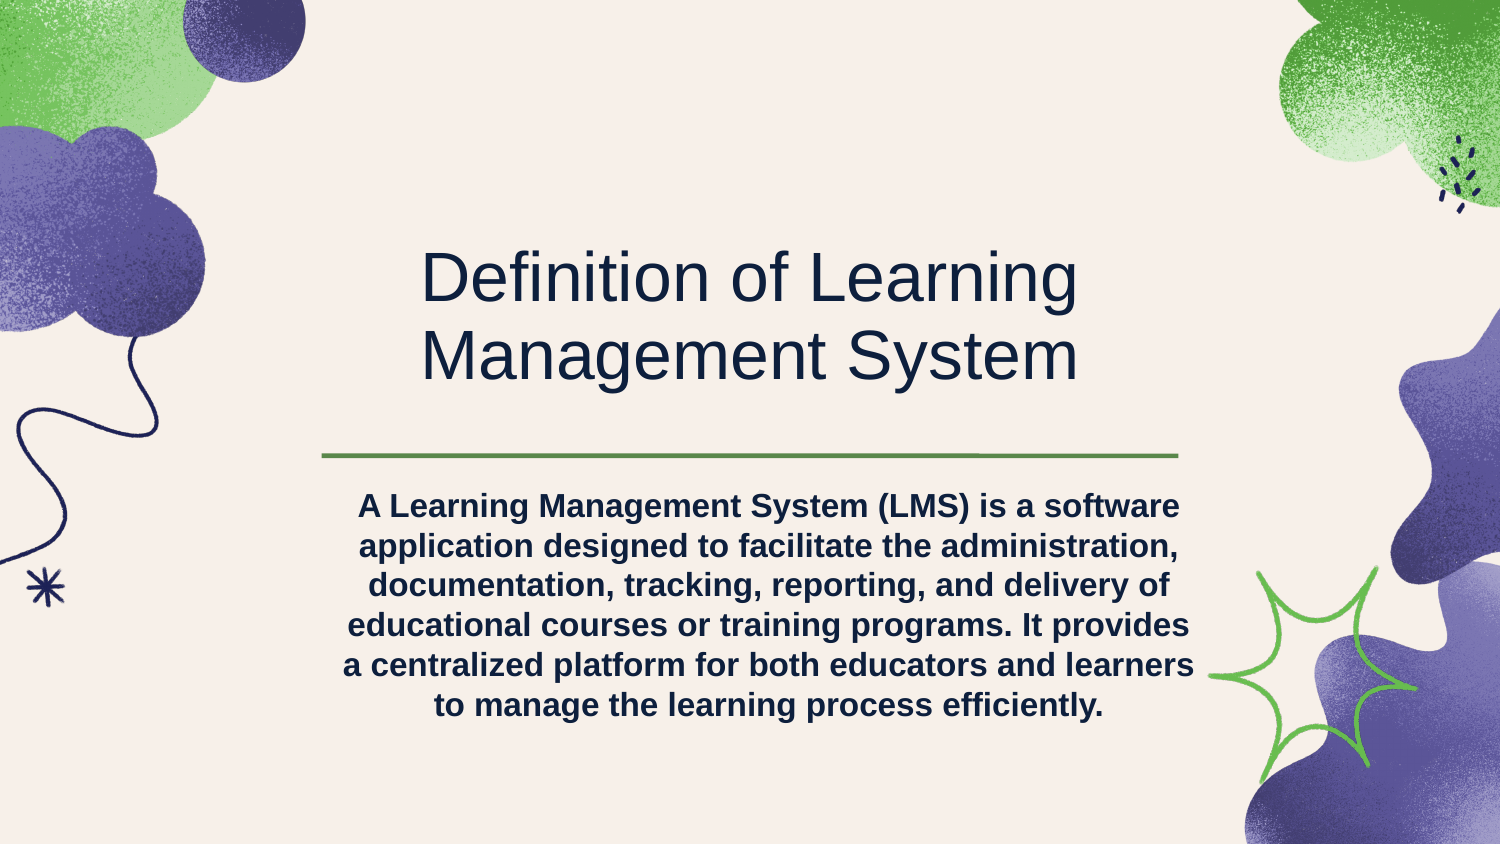

# Definition of Learning Management System
A Learning Management System (LMS) is a software application designed to facilitate the administration, documentation, tracking, reporting, and delivery of educational courses or training programs. It provides a centralized platform for both educators and learners to manage the learning process efficiently.